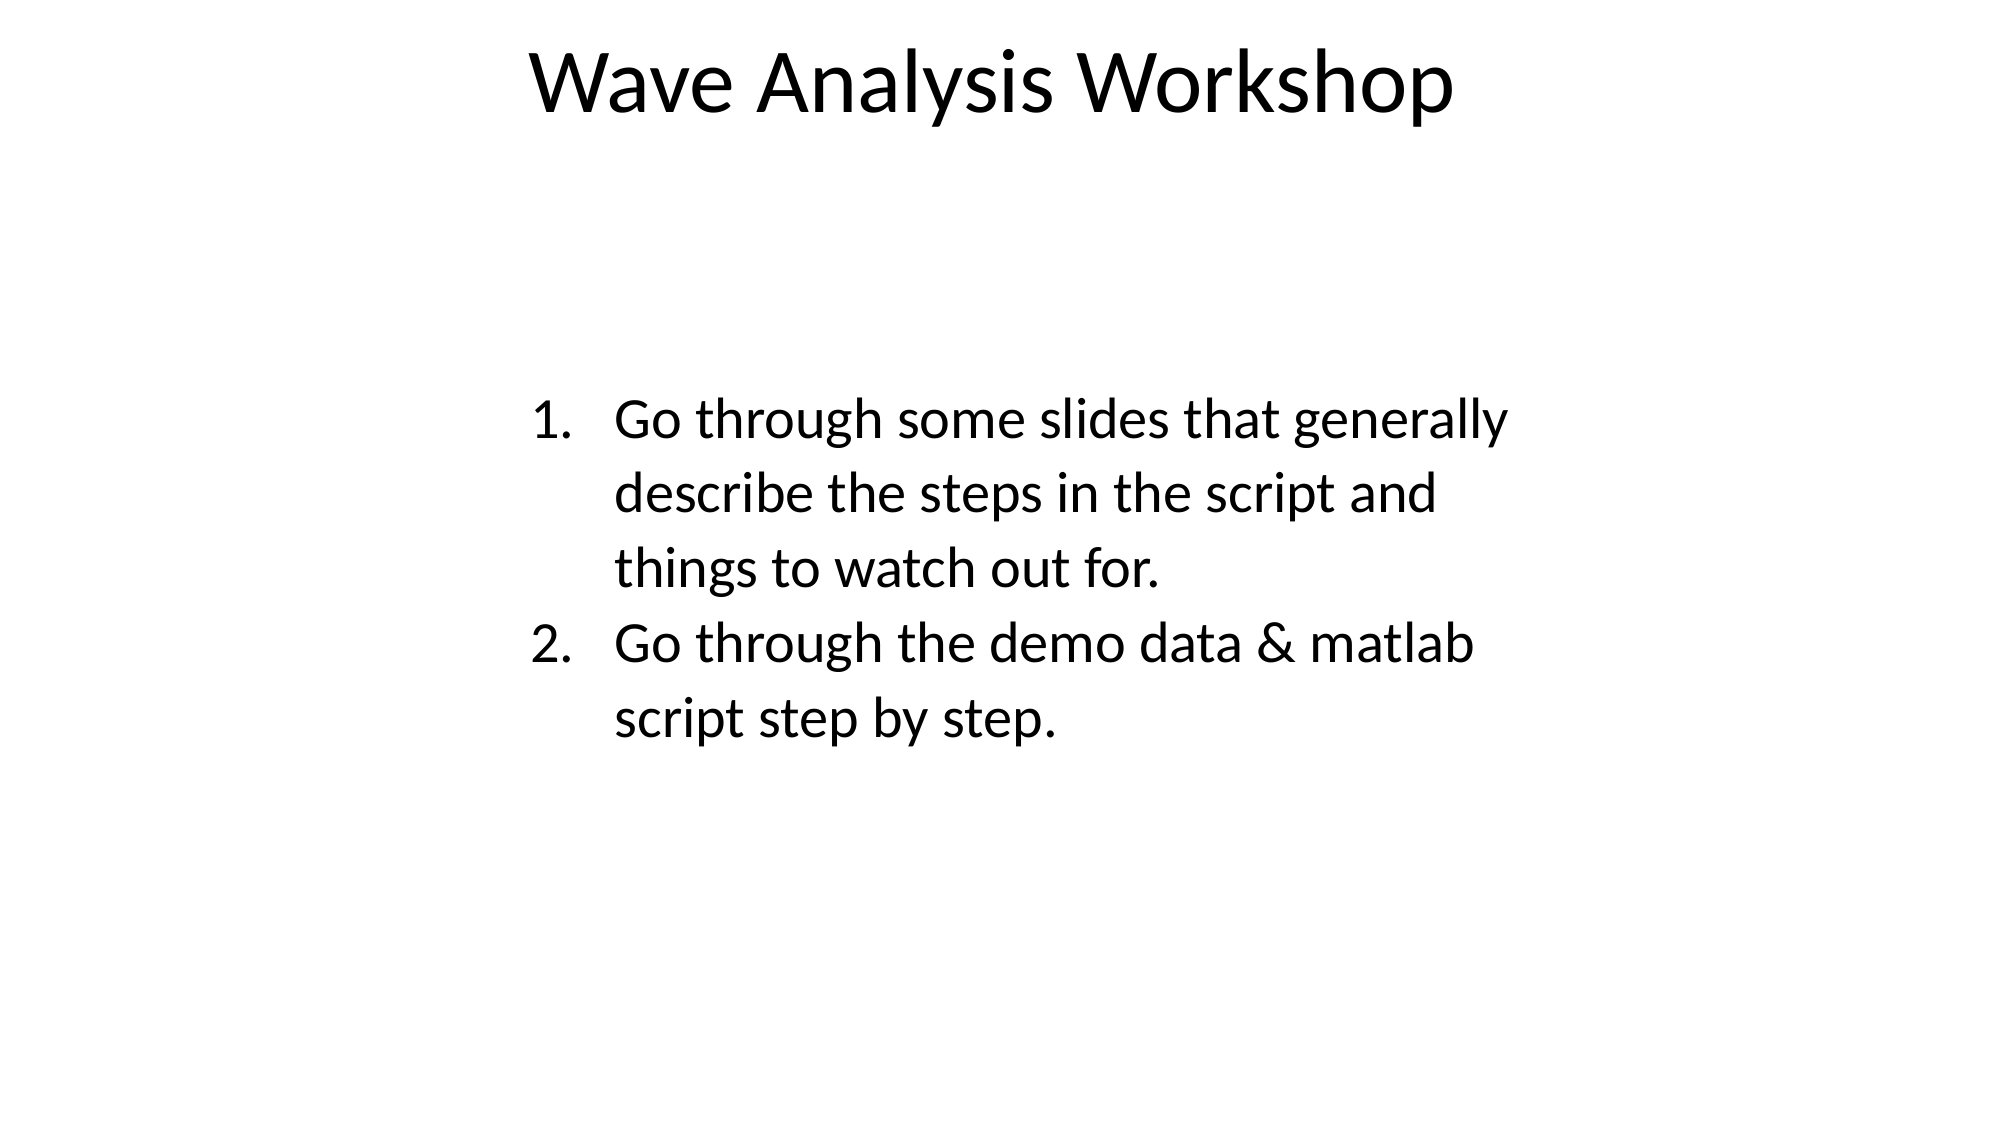

Wave Analysis Workshop
Go through some slides that generally describe the steps in the script and things to watch out for.
Go through the demo data & matlab script step by step.